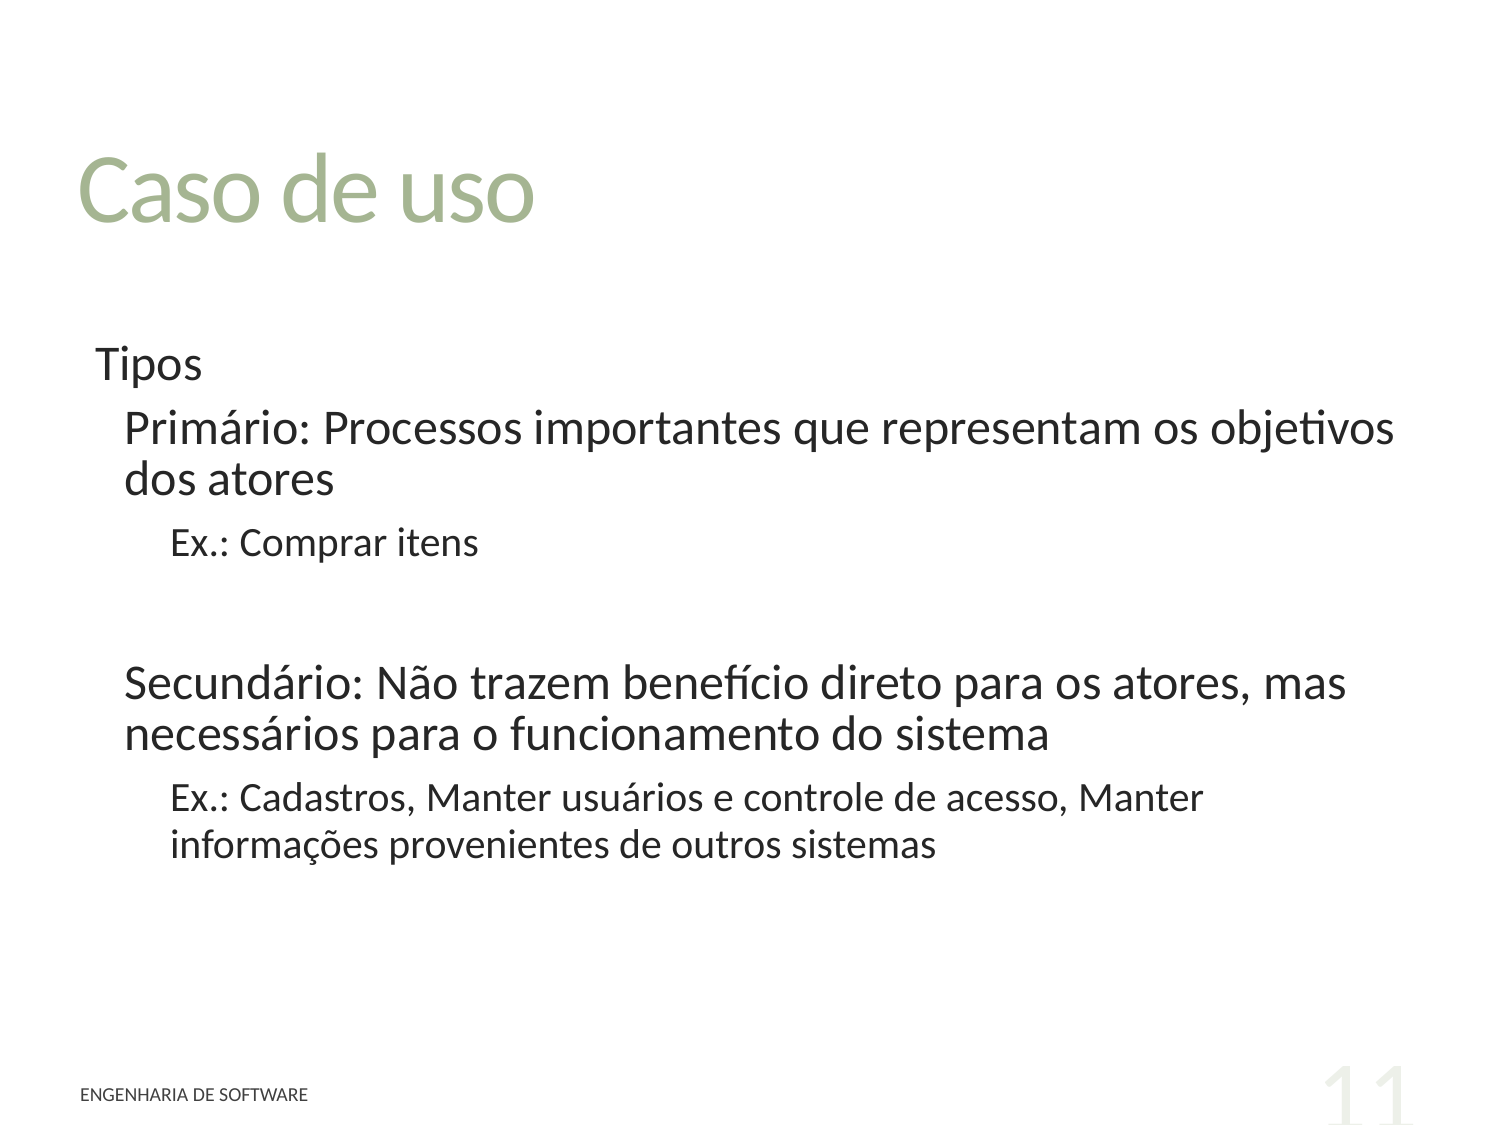

# Caso de uso
Tipos
Primário: Processos importantes que representam os objetivos dos atores
Ex.: Comprar itens

Secundário: Não trazem benefício direto para os atores, mas necessários para o funcionamento do sistema
Ex.: Cadastros, Manter usuários e controle de acesso, Manter informações provenientes de outros sistemas

11
Engenharia de Software